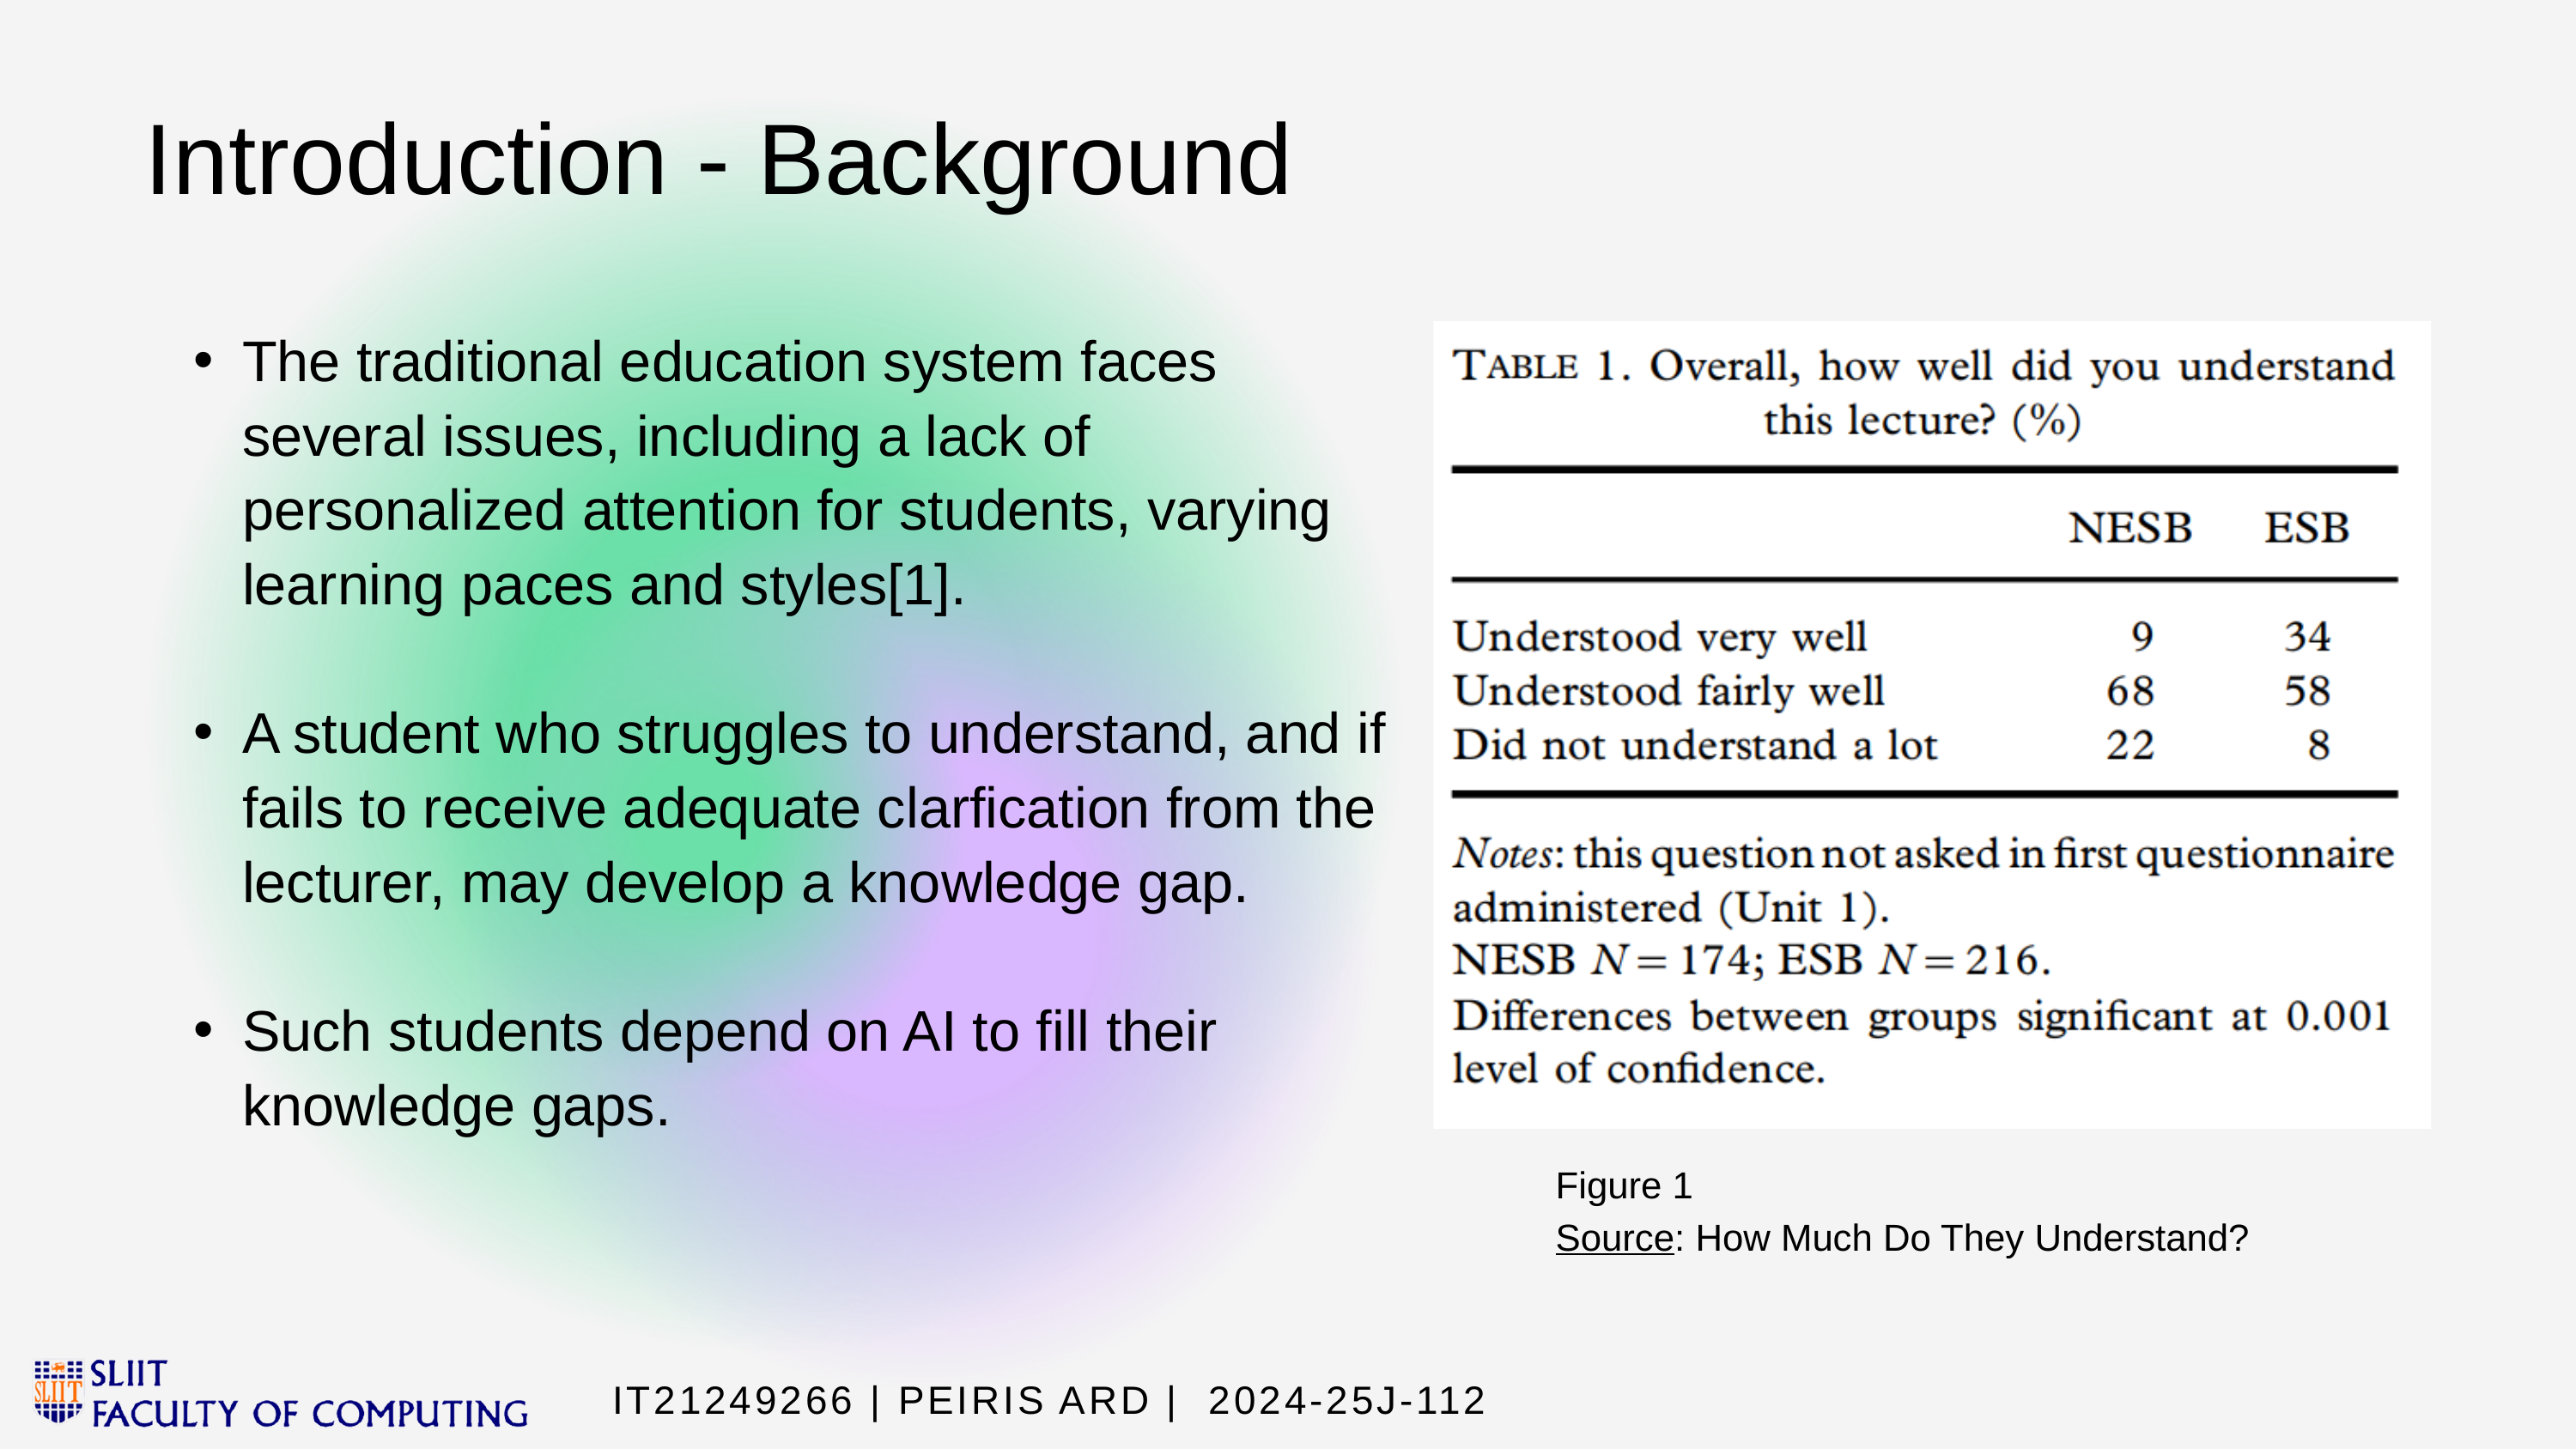

Introduction - Background
The traditional education system faces several issues, including a lack of personalized attention for students, varying learning paces and styles[1].

A student who struggles to understand, and if fails to receive adequate clarfication from the lecturer, may develop a knowledge gap.

Such students depend on AI to fill their knowledge gaps.

Figure 1
Source: How Much Do They Understand?

IT21249266 | PEIRIS ARD |  2024-25J-112